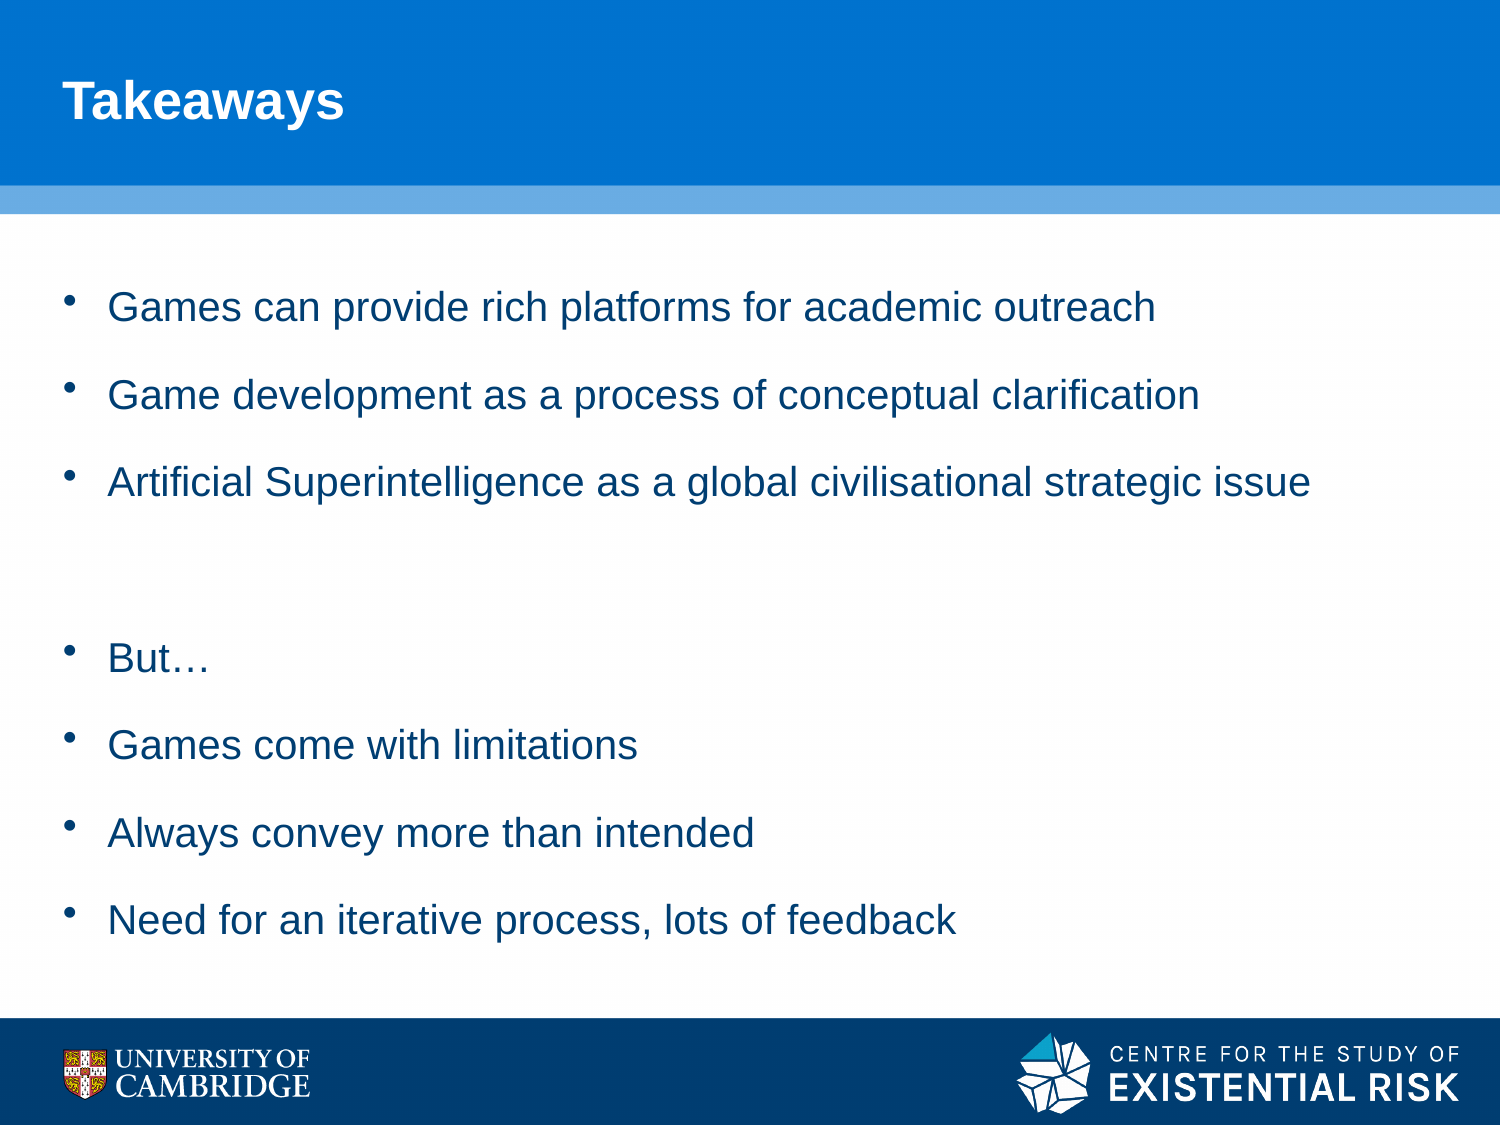

# Takeaways
Games can provide rich platforms for academic outreach
Game development as a process of conceptual clarification
Artificial Superintelligence as a global civilisational strategic issue

But…
Games come with limitations
Always convey more than intended
Need for an iterative process, lots of feedback